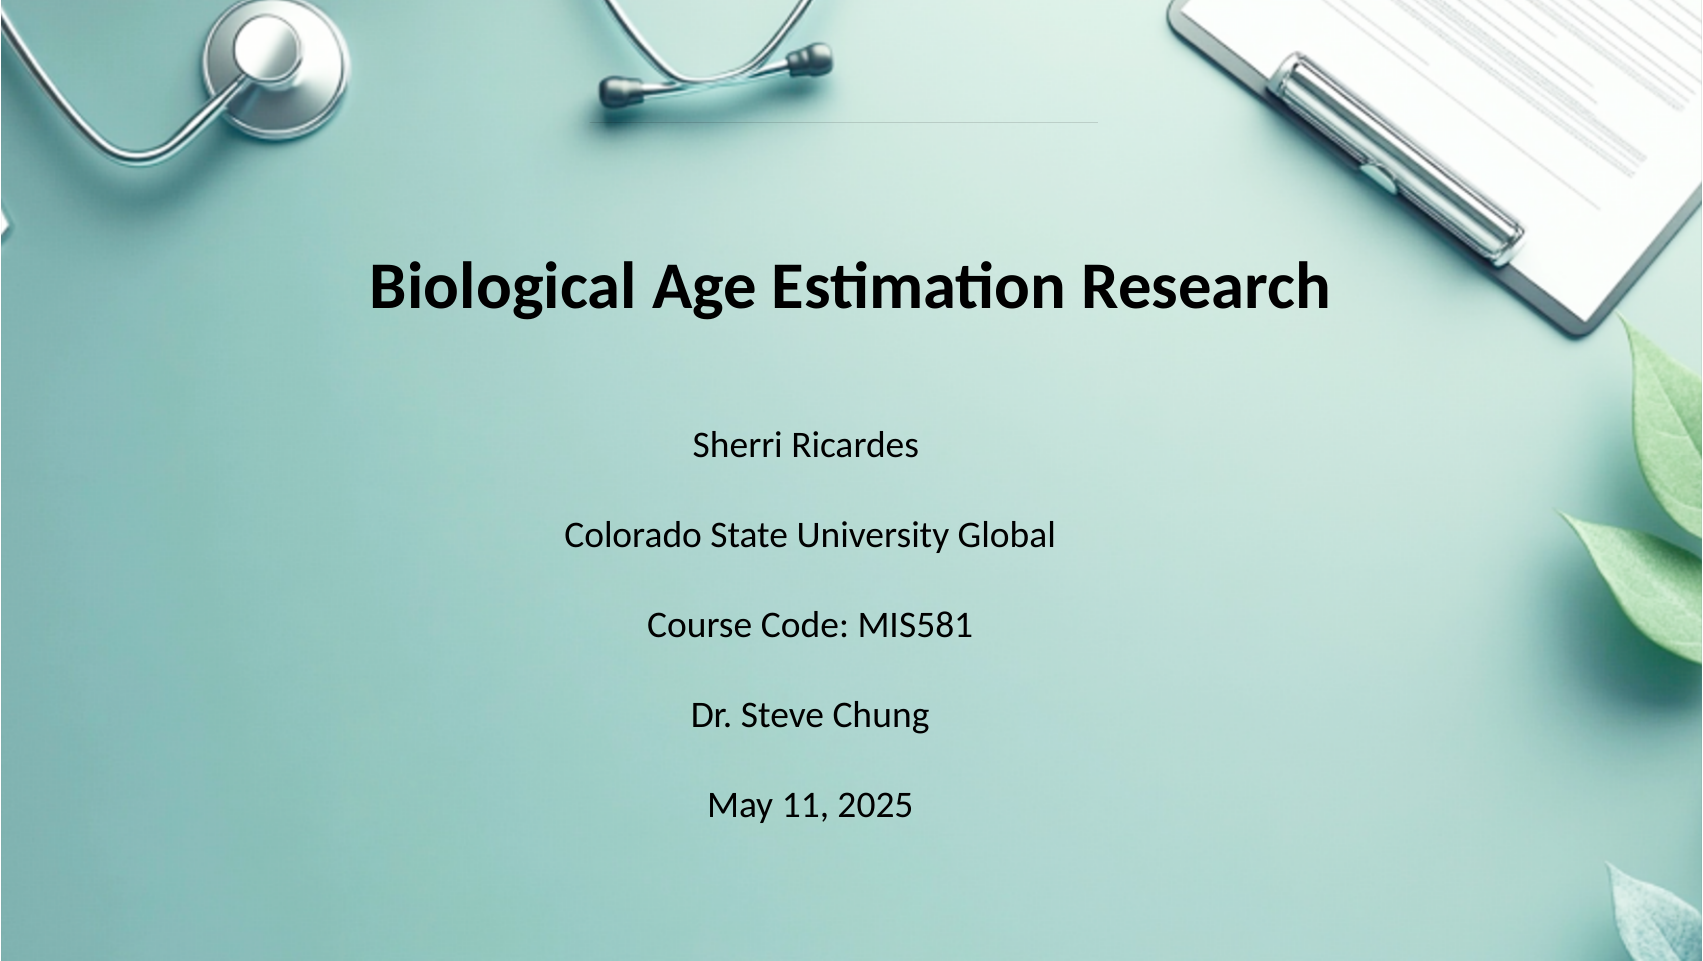

Biological Age Estimation Research
Sherri Ricardes
Colorado State University Global
Course Code: MIS581
Dr. Steve Chung
May 11, 2025